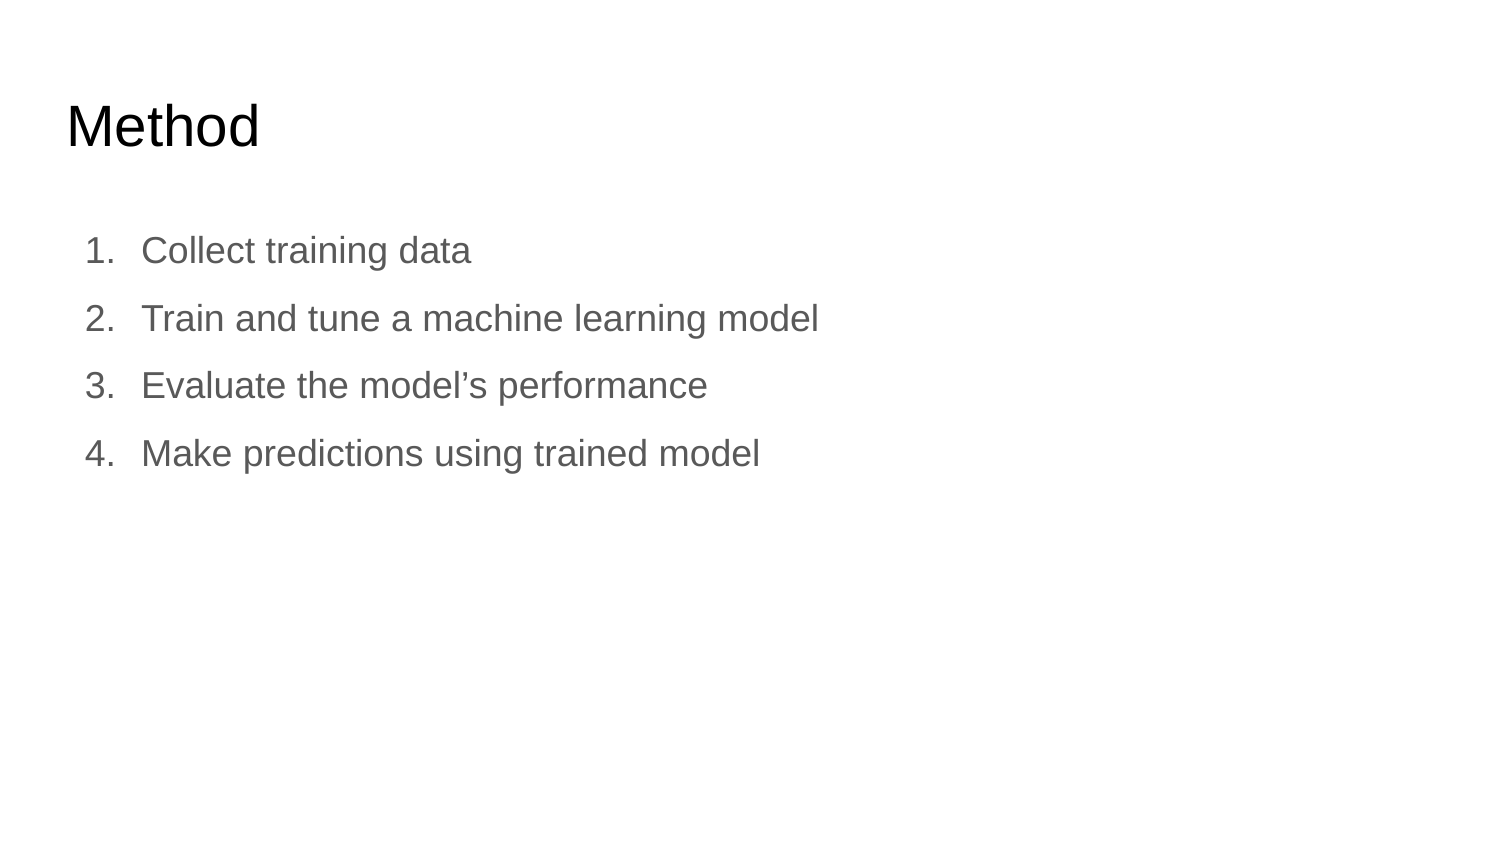

# Method
Collect training data
Train and tune a machine learning model
Evaluate the model’s performance
Make predictions using trained model